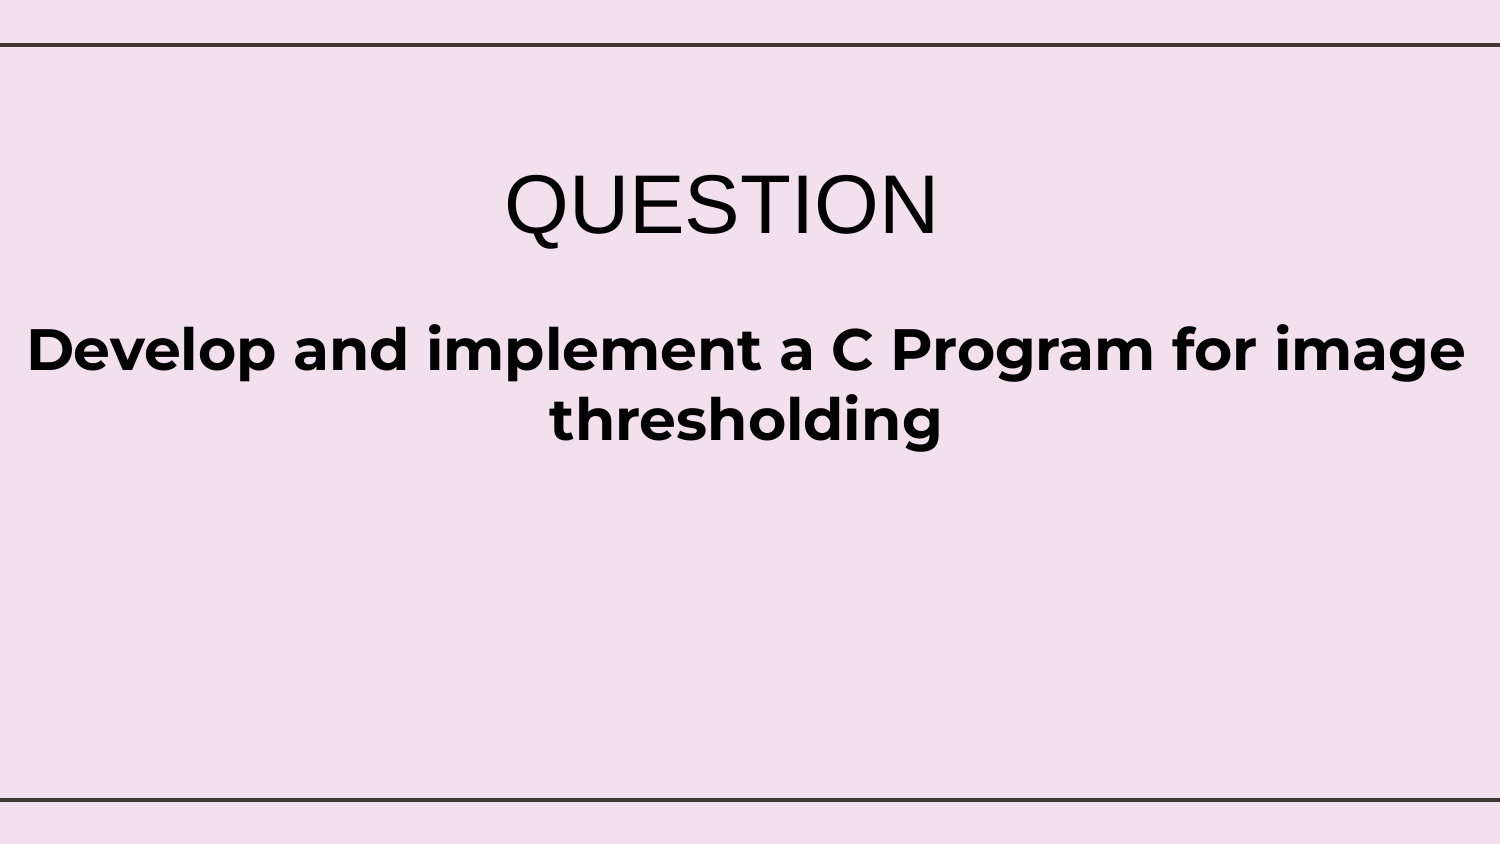

# QUESTION
Develop and implement a C Program for image thresholding